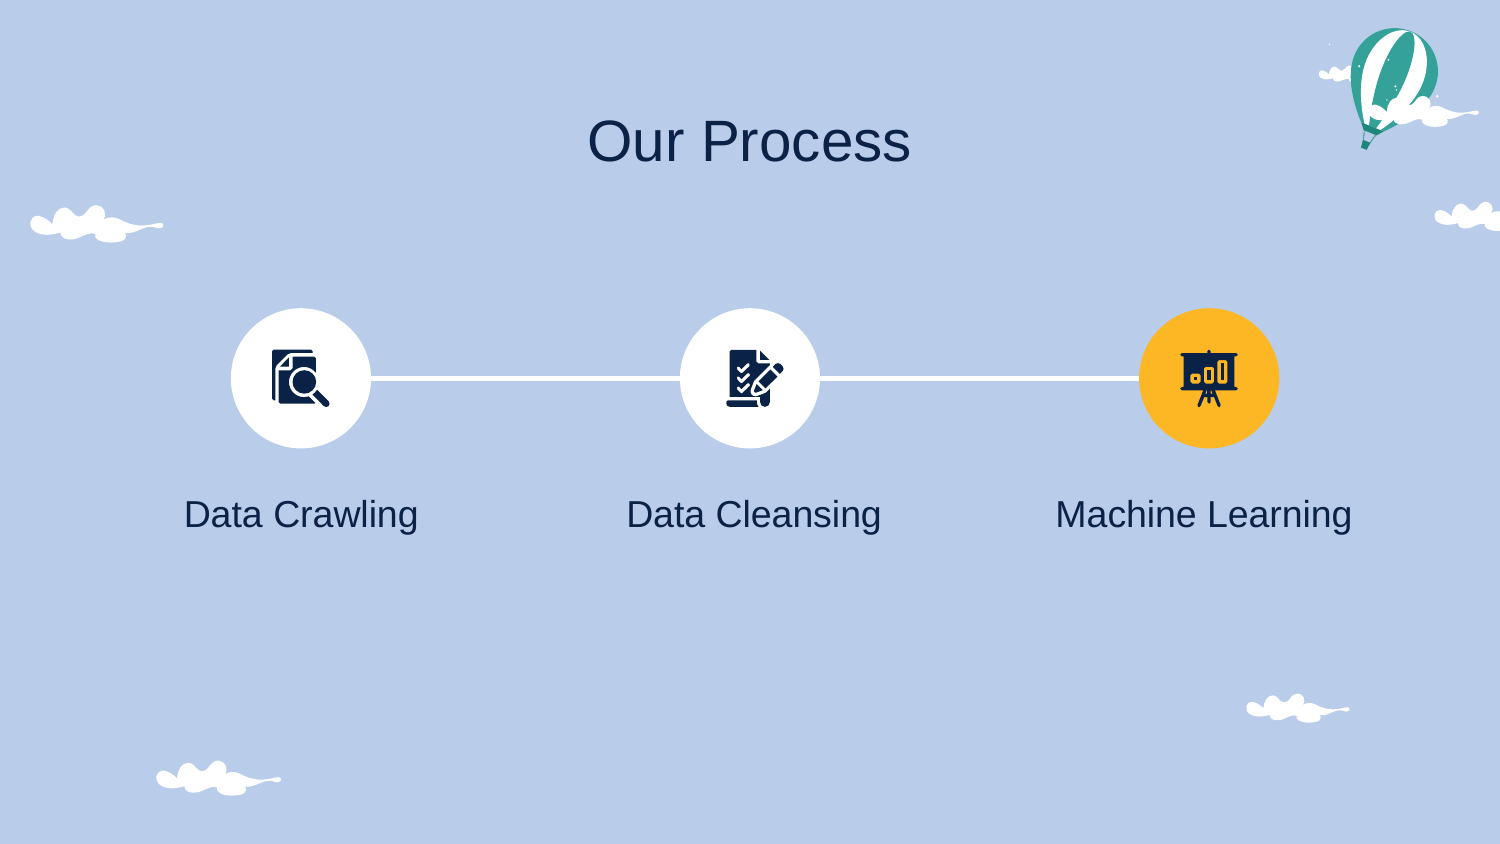

# Our Process

Machine Learning
Data Crawling
Data Cleansing